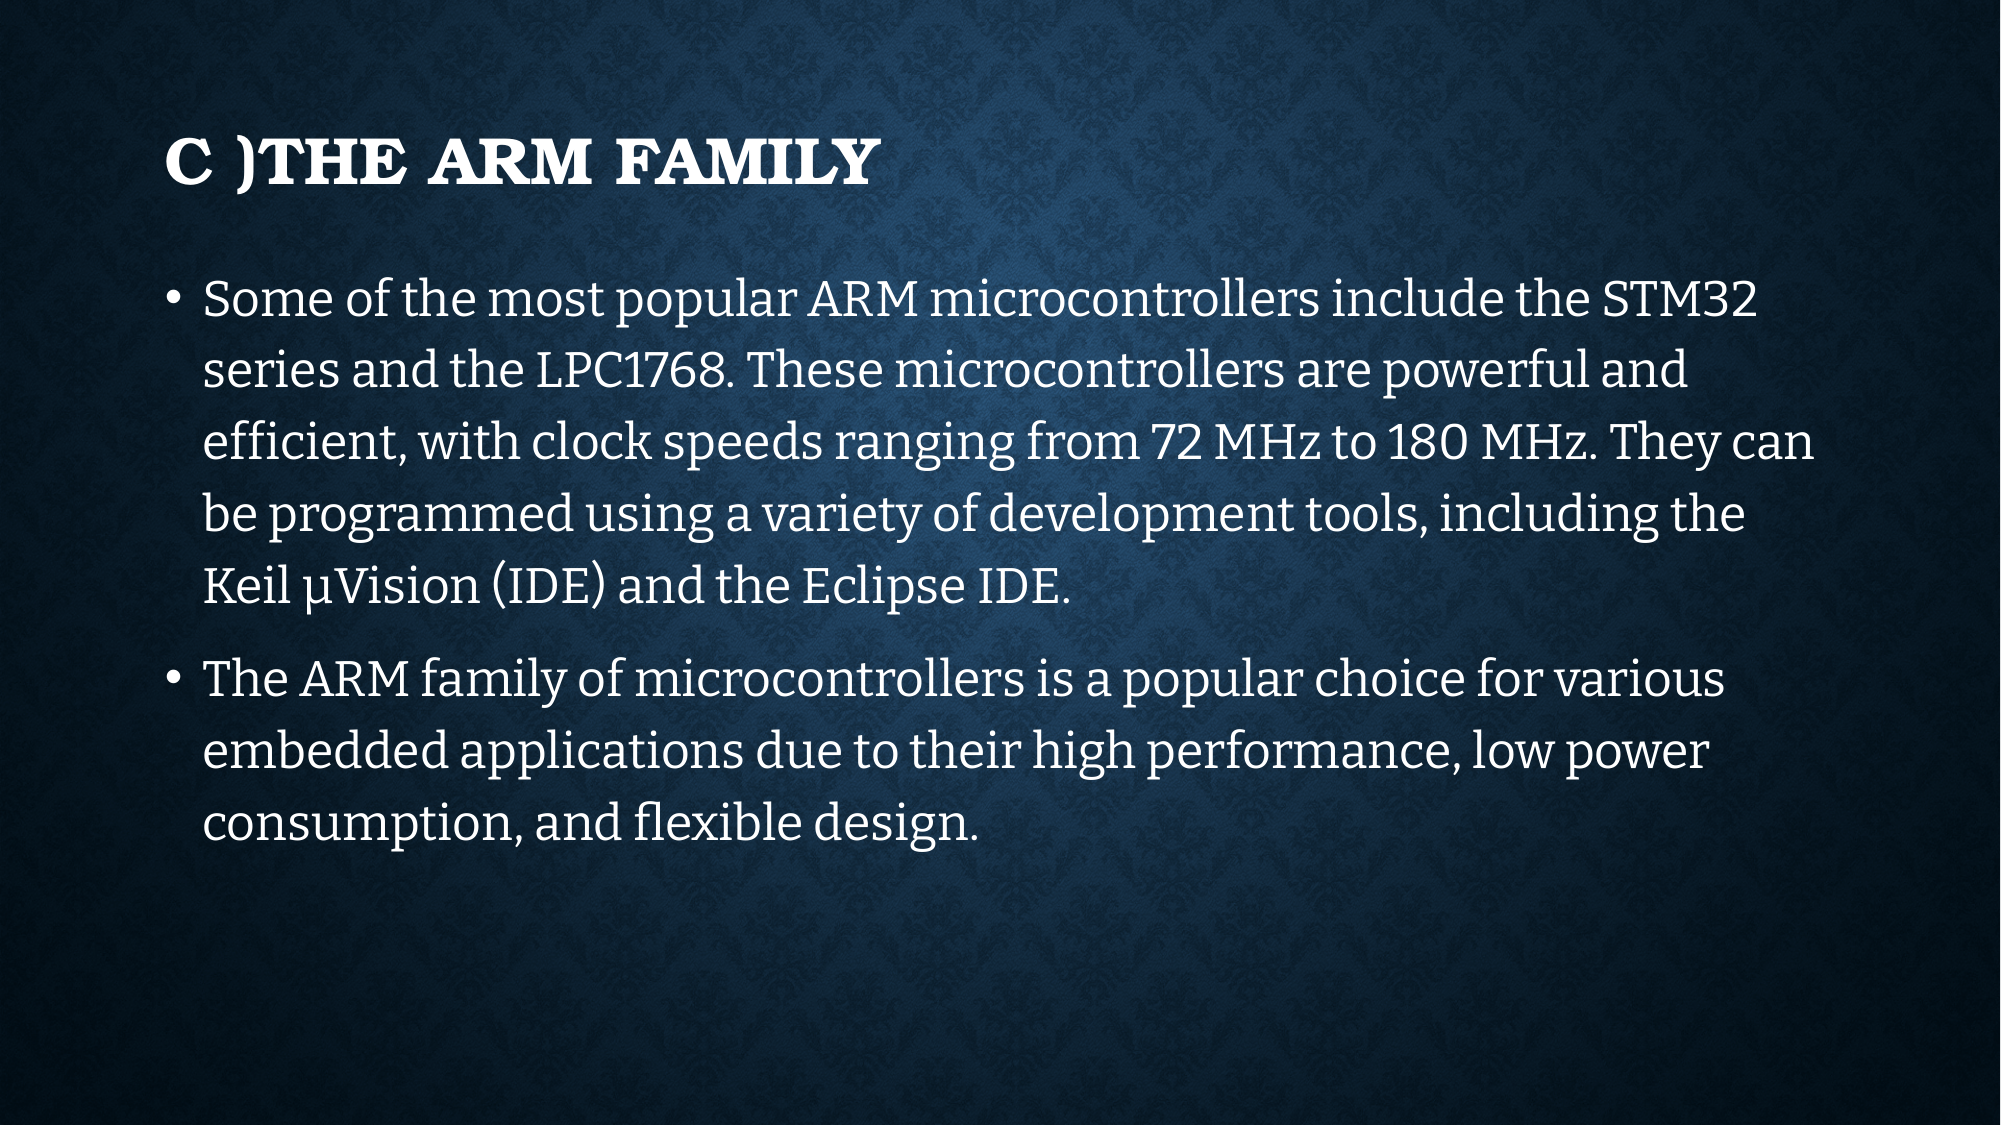

# C )The ARM Family
Some of the most popular ARM microcontrollers include the STM32 series and the LPC1768. These microcontrollers are powerful and efficient, with clock speeds ranging from 72 MHz to 180 MHz. They can be programmed using a variety of development tools, including the Keil μVision (IDE) and the Eclipse IDE.
The ARM family of microcontrollers is a popular choice for various embedded applications due to their high performance, low power consumption, and flexible design.